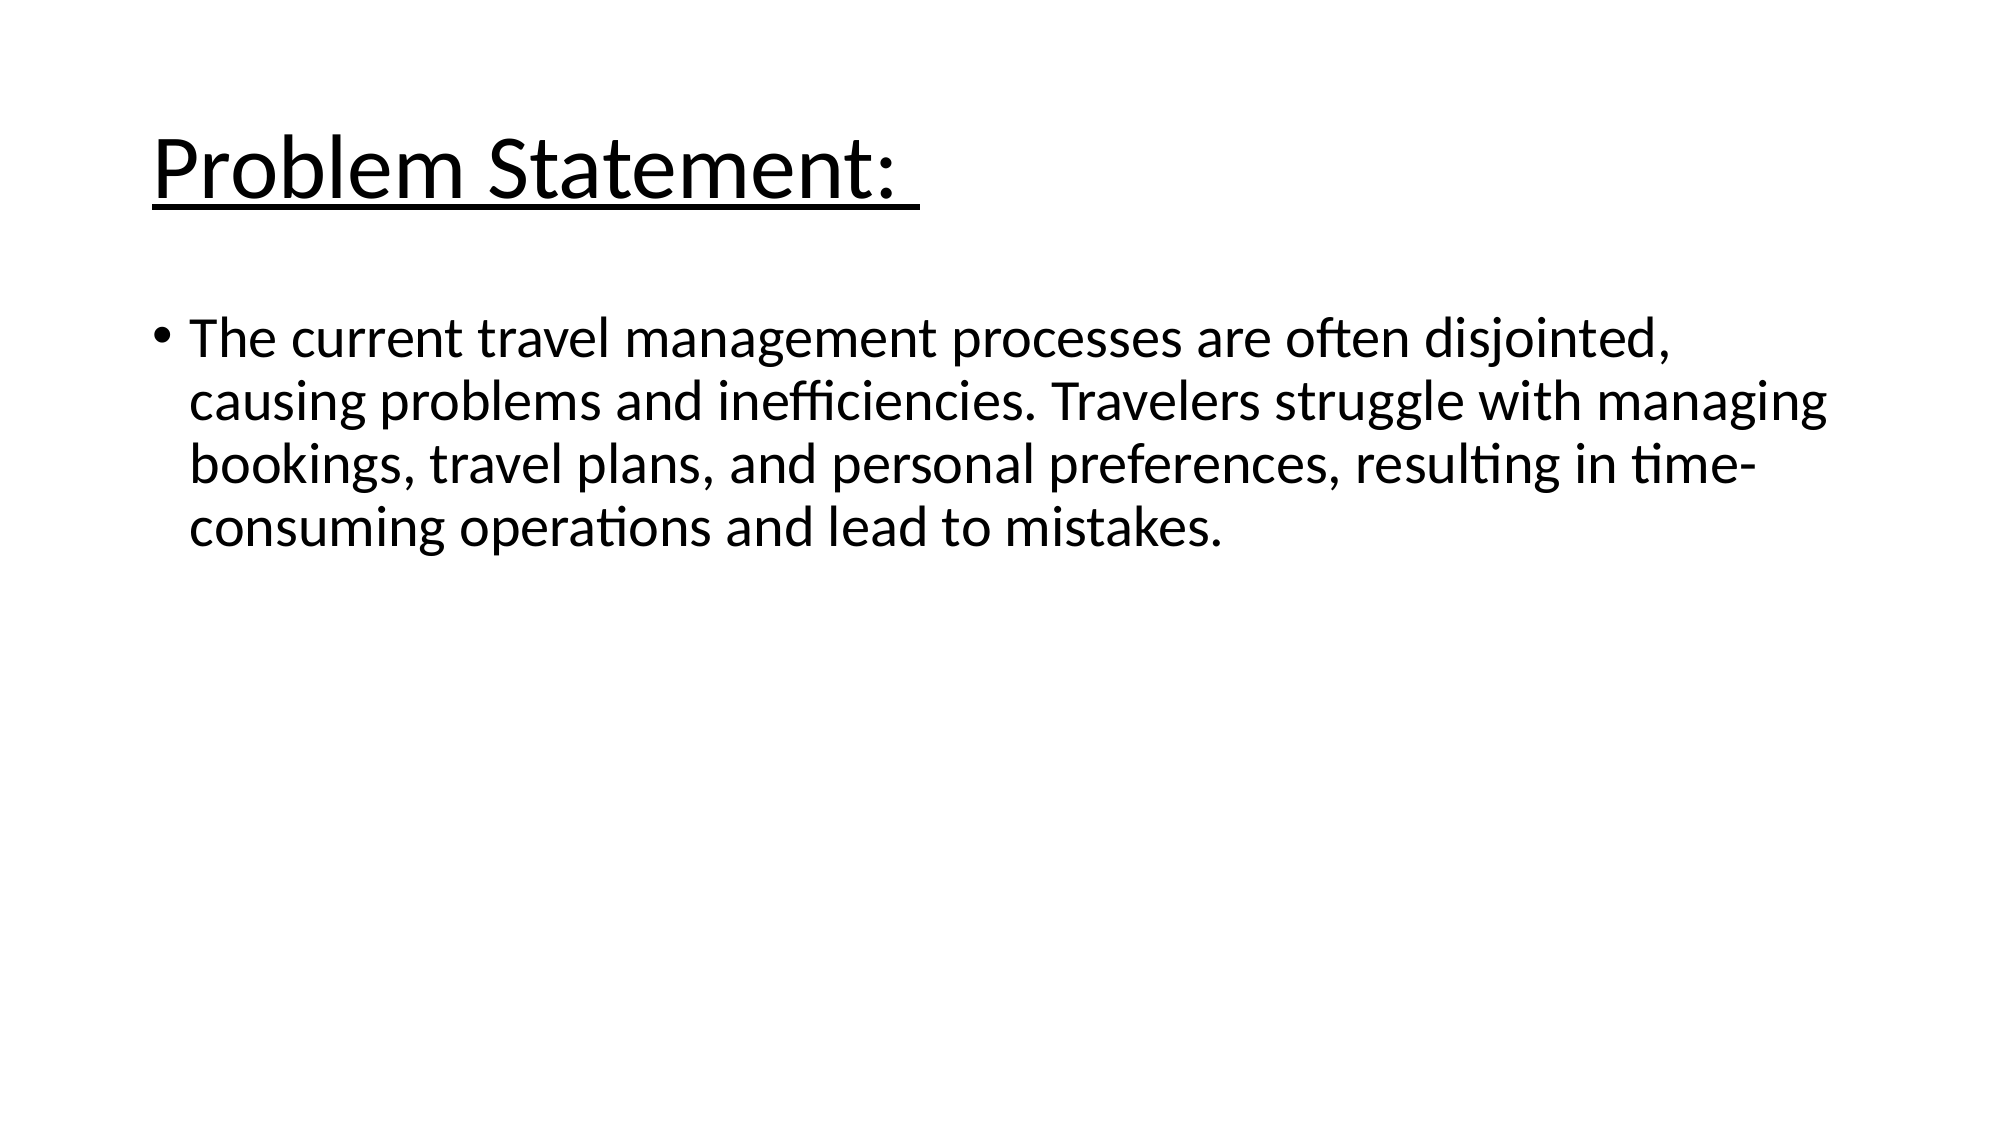

# Problem Statement:
The current travel management processes are often disjointed, causing problems and inefficiencies. Travelers struggle with managing bookings, travel plans, and personal preferences, resulting in time-consuming operations and lead to mistakes.